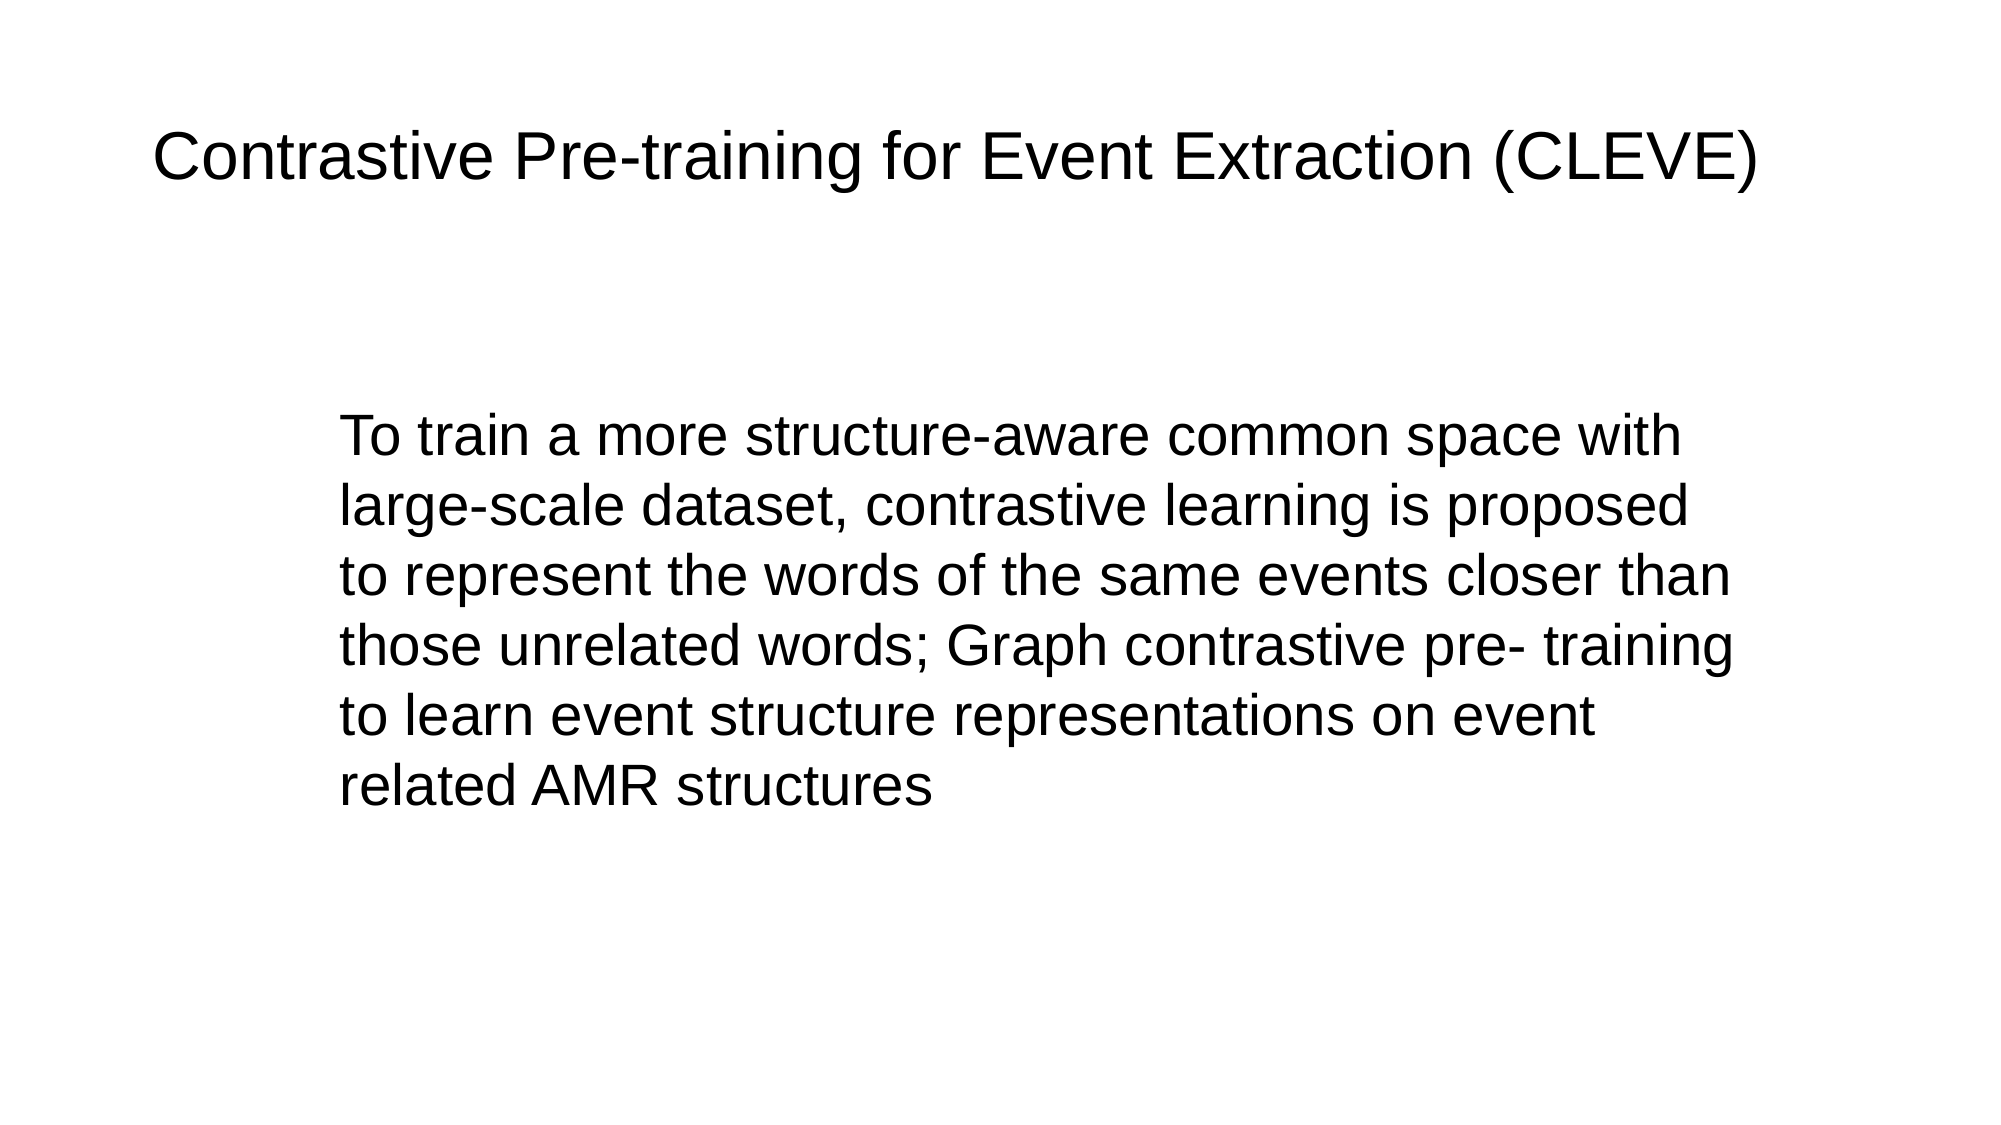

# Contrastive Pre-training for Event Extraction (CLEVE)
To train a more structure-aware common space with large-scale dataset, contrastive learning is proposed to represent the words of the same events closer than those unrelated words; Graph contrastive pre- training to learn event structure representations on event related AMR structures